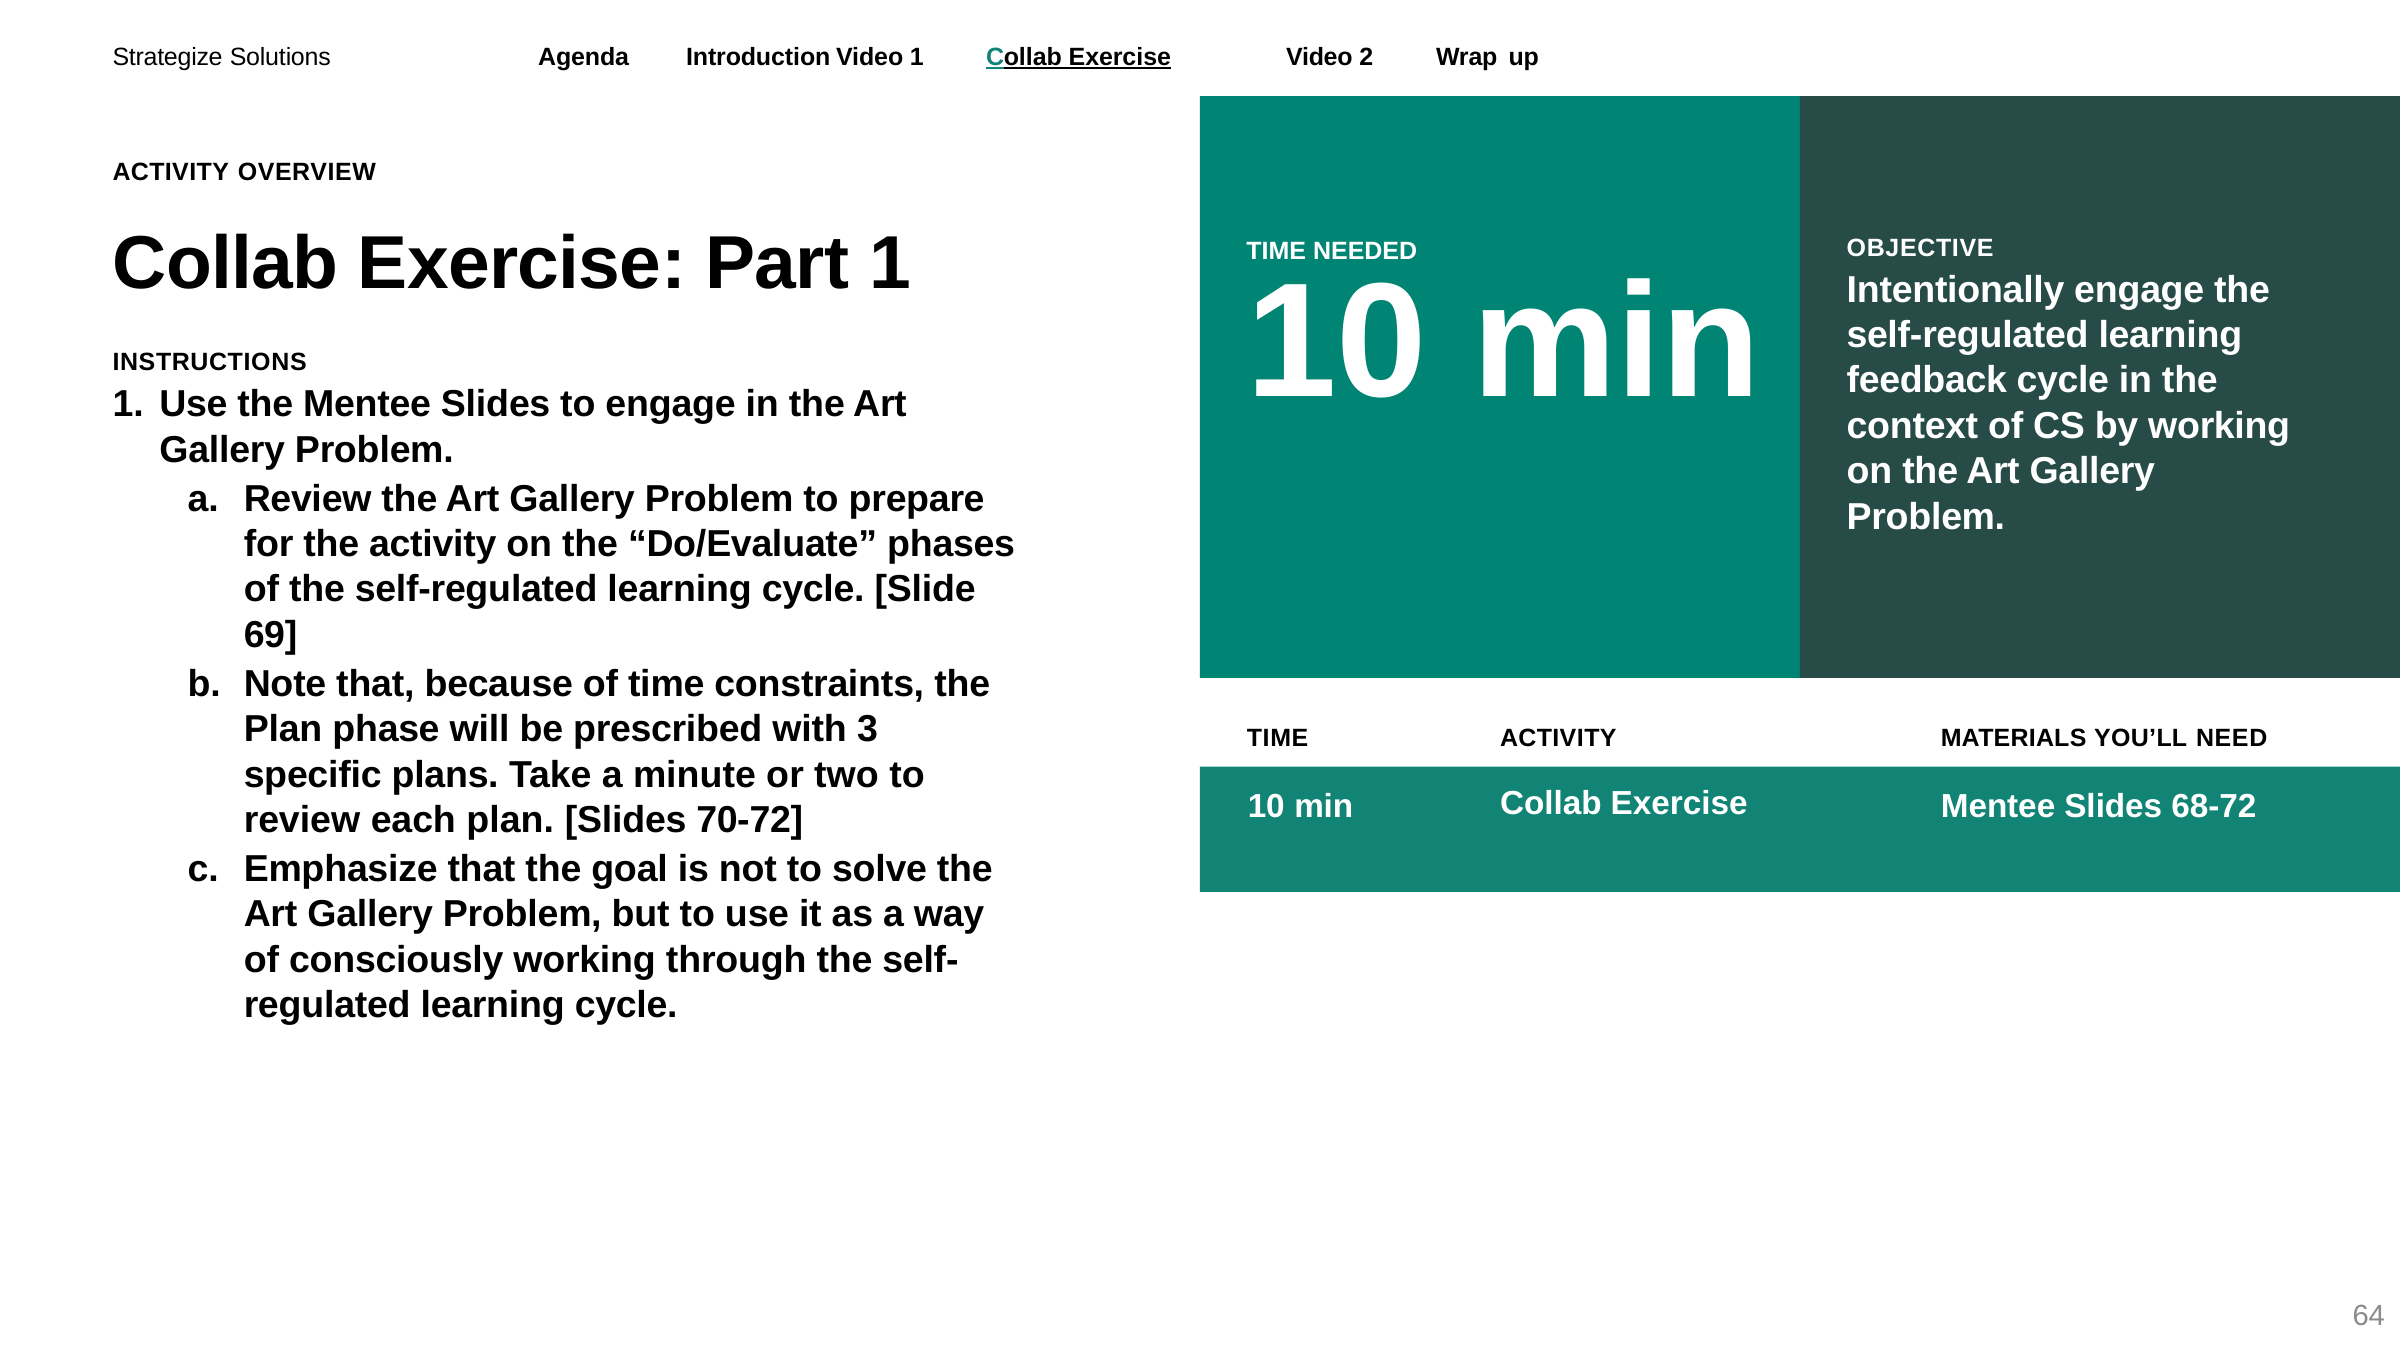

OBJECTIVE
Intentionally engage the self-regulated learning feedback cycle in the context of CS by working on the Art Gallery Problem.
ACTIVITY OVERVIEW
Collab Exercise: Part 1
INSTRUCTIONS
Use the Mentee Slides to engage in the Art Gallery Problem.
Review the Art Gallery Problem to prepare for the activity on the “Do/Evaluate” phases of the self-regulated learning cycle. [Slide 69]
Note that, because of time constraints, the Plan phase will be prescribed with 3 specific plans. Take a minute or two to review each plan. [Slides 70-72]
Emphasize that the goal is not to solve the Art Gallery Problem, but to use it as a way of consciously working through the self-regulated learning cycle.
10 min
TIME NEEDED

TIME
ACTIVITY
MATERIALS YOU’LL NEED

10 min
Collab Exercise
Mentee Slides 68-72
64